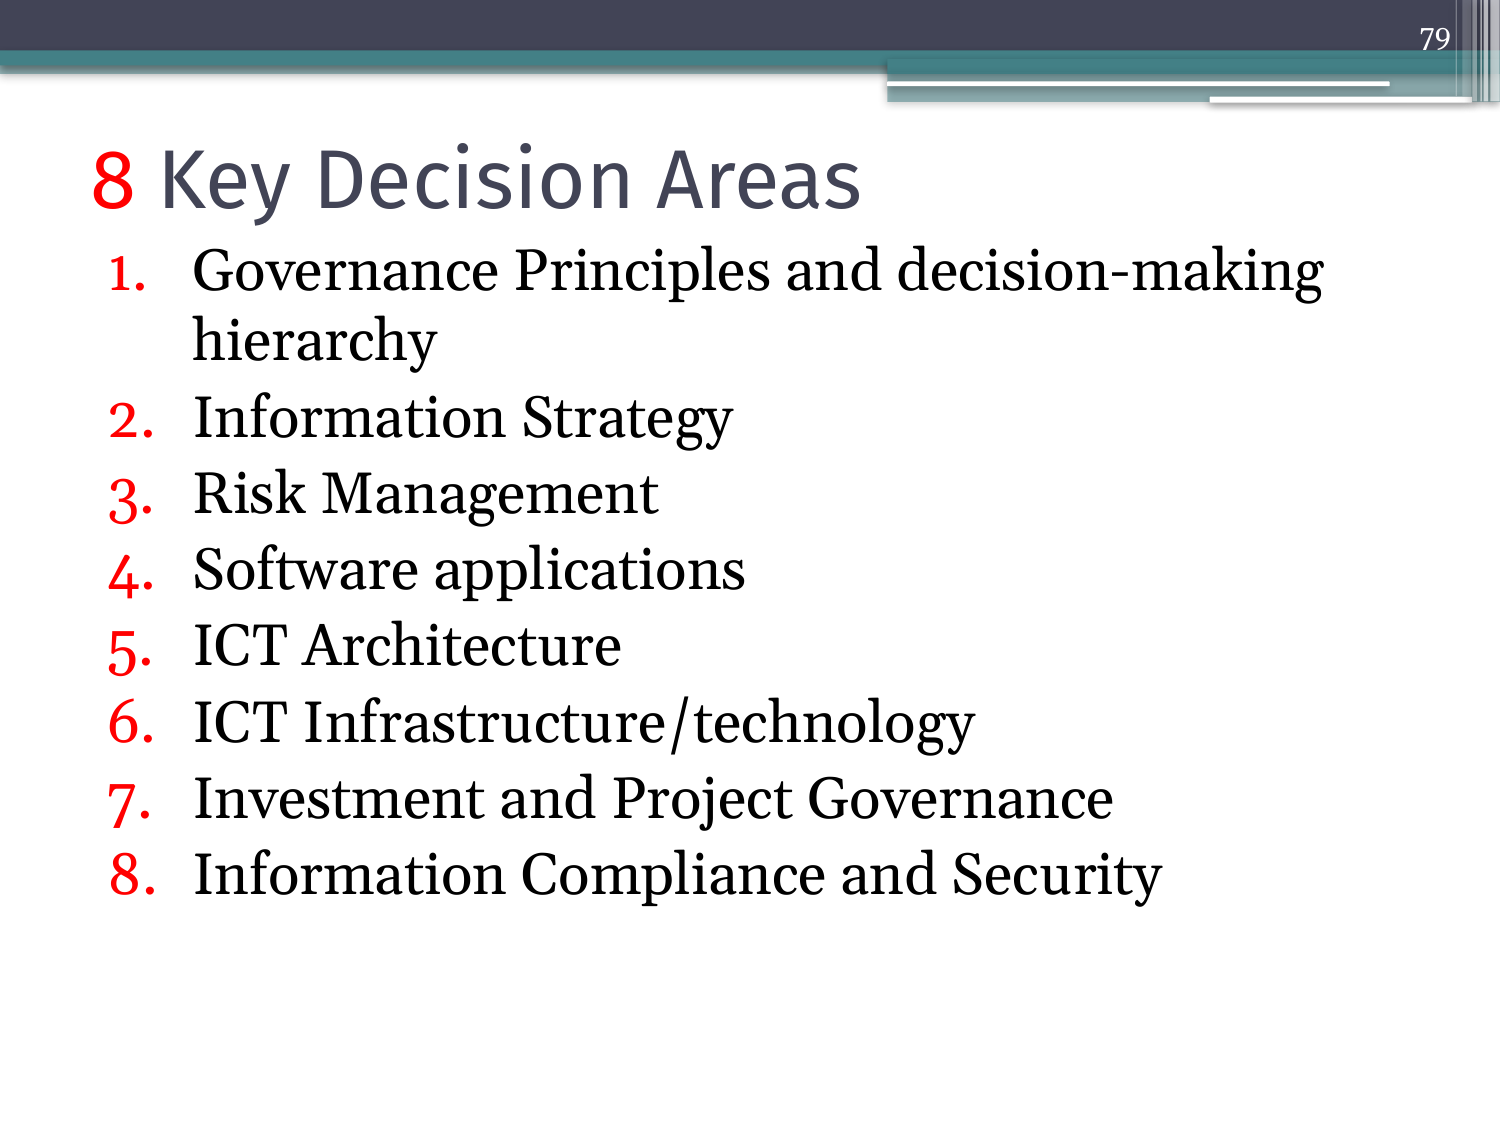

79
# 8 Key Decision Areas
Governance Principles and decision-making hierarchy
Information Strategy
Risk Management
Software applications
ICT Architecture
ICT Infrastructure/technology
Investment and Project Governance
Information Compliance and Security